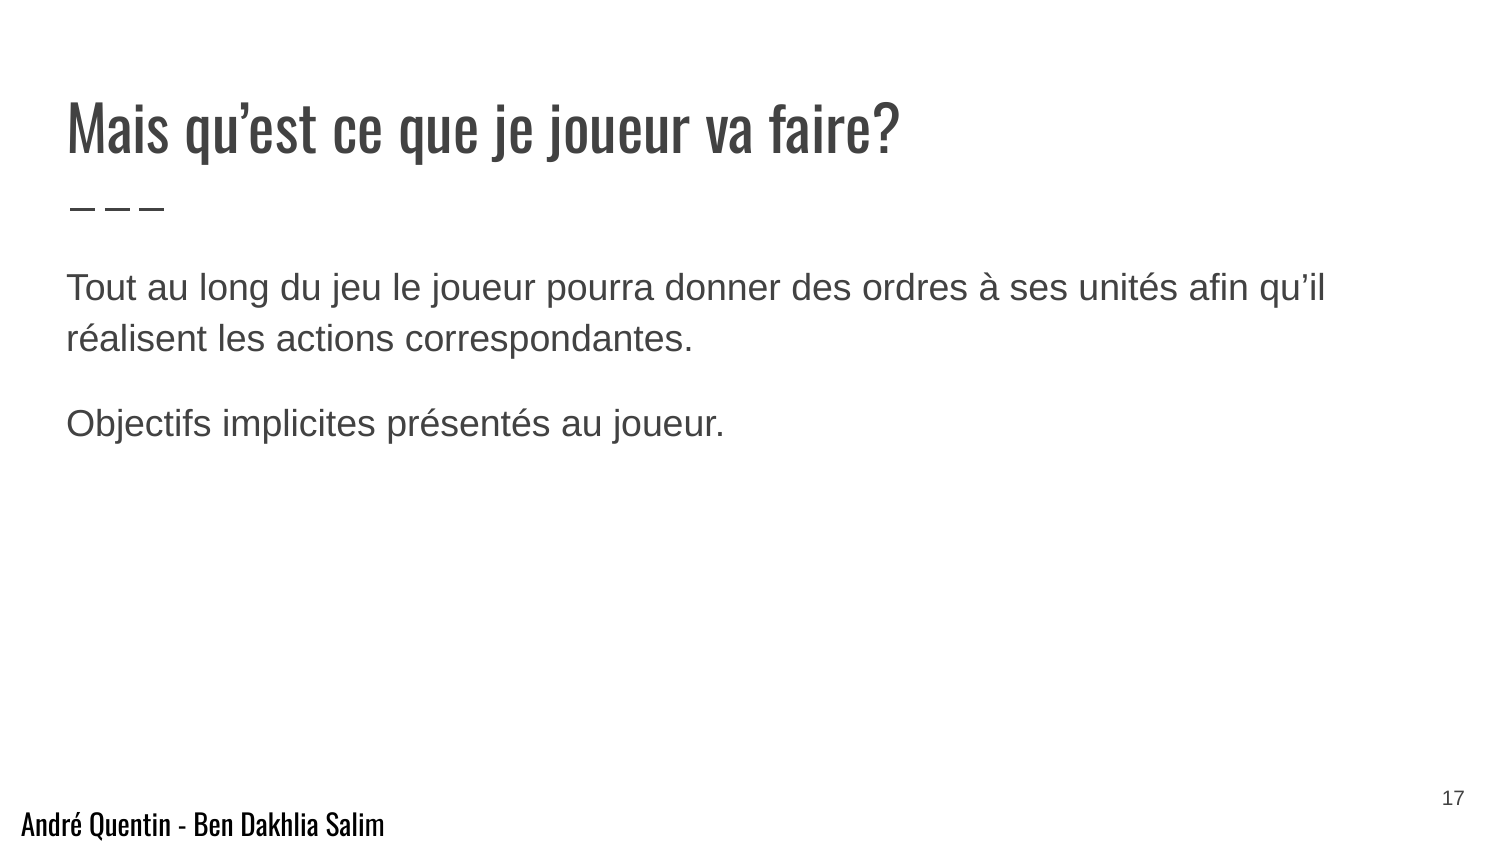

# Mais qu’est ce que je joueur va faire?
Tout au long du jeu le joueur pourra donner des ordres à ses unités afin qu’il réalisent les actions correspondantes.
Objectifs implicites présentés au joueur.
17